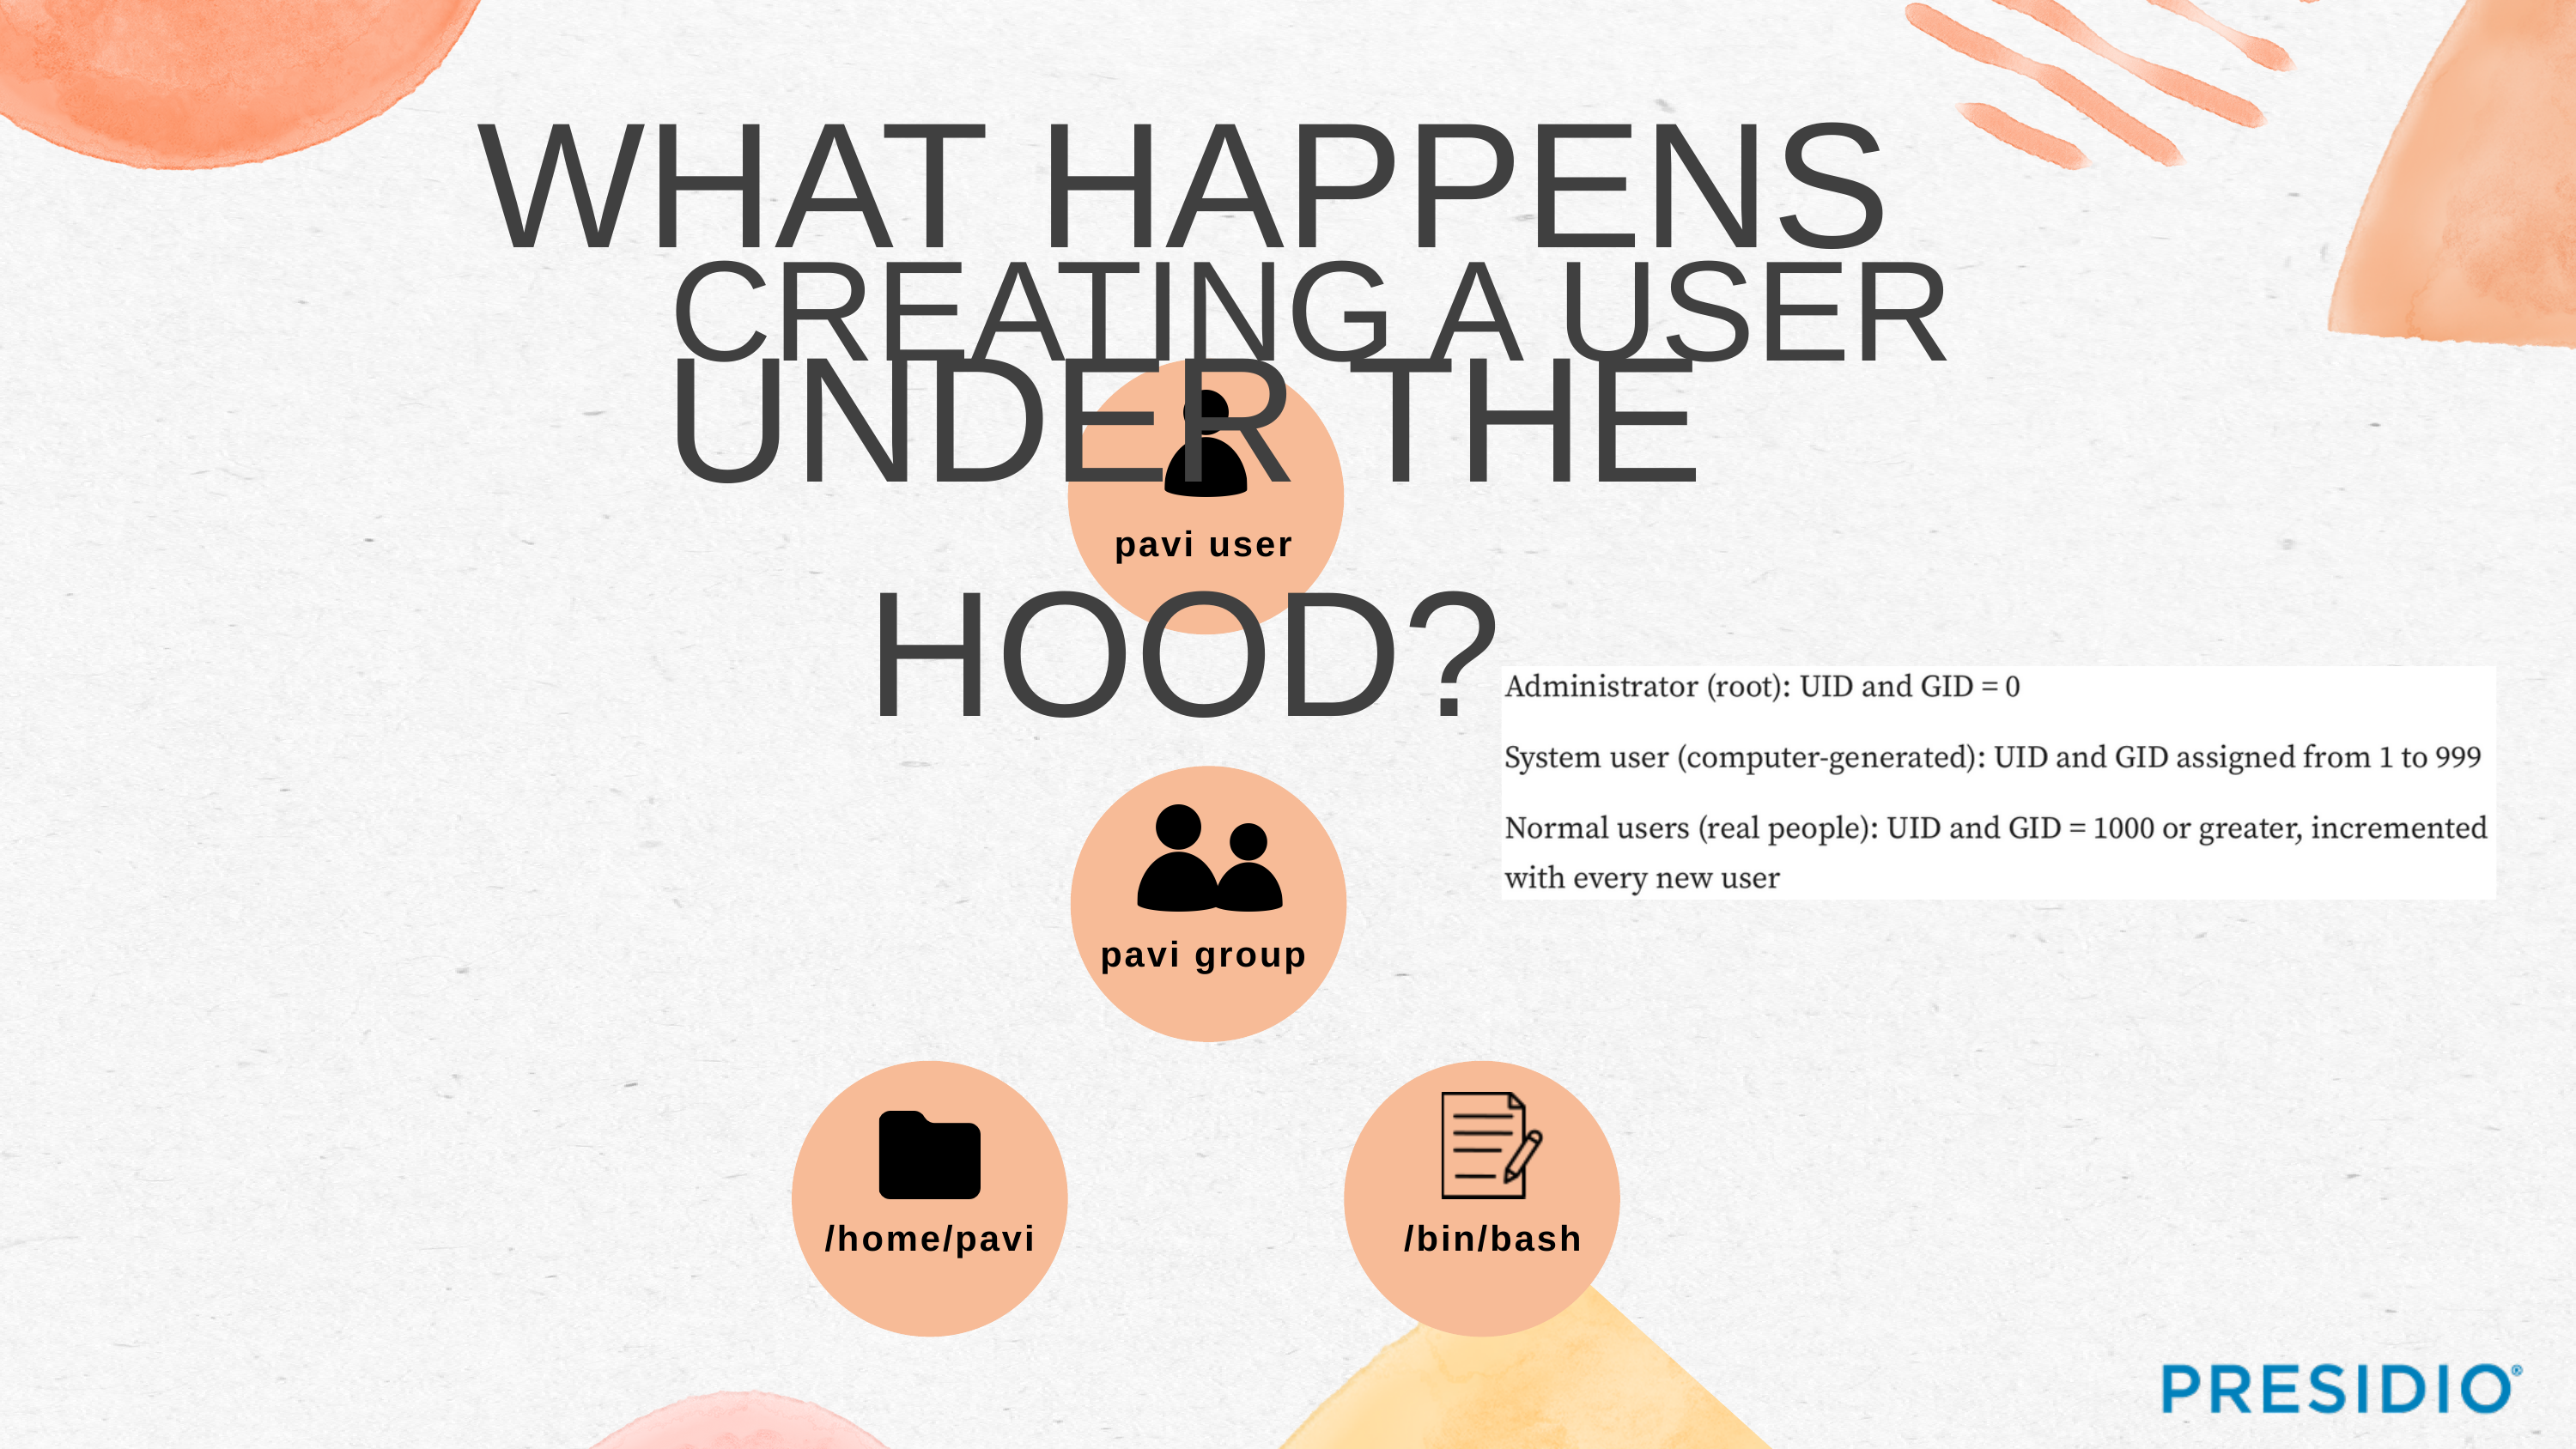

WHAT HAPPENS UNDER THE HOOD?
CREATING A USER

pavi user

pavi group

/home/pavi
/bin/bash